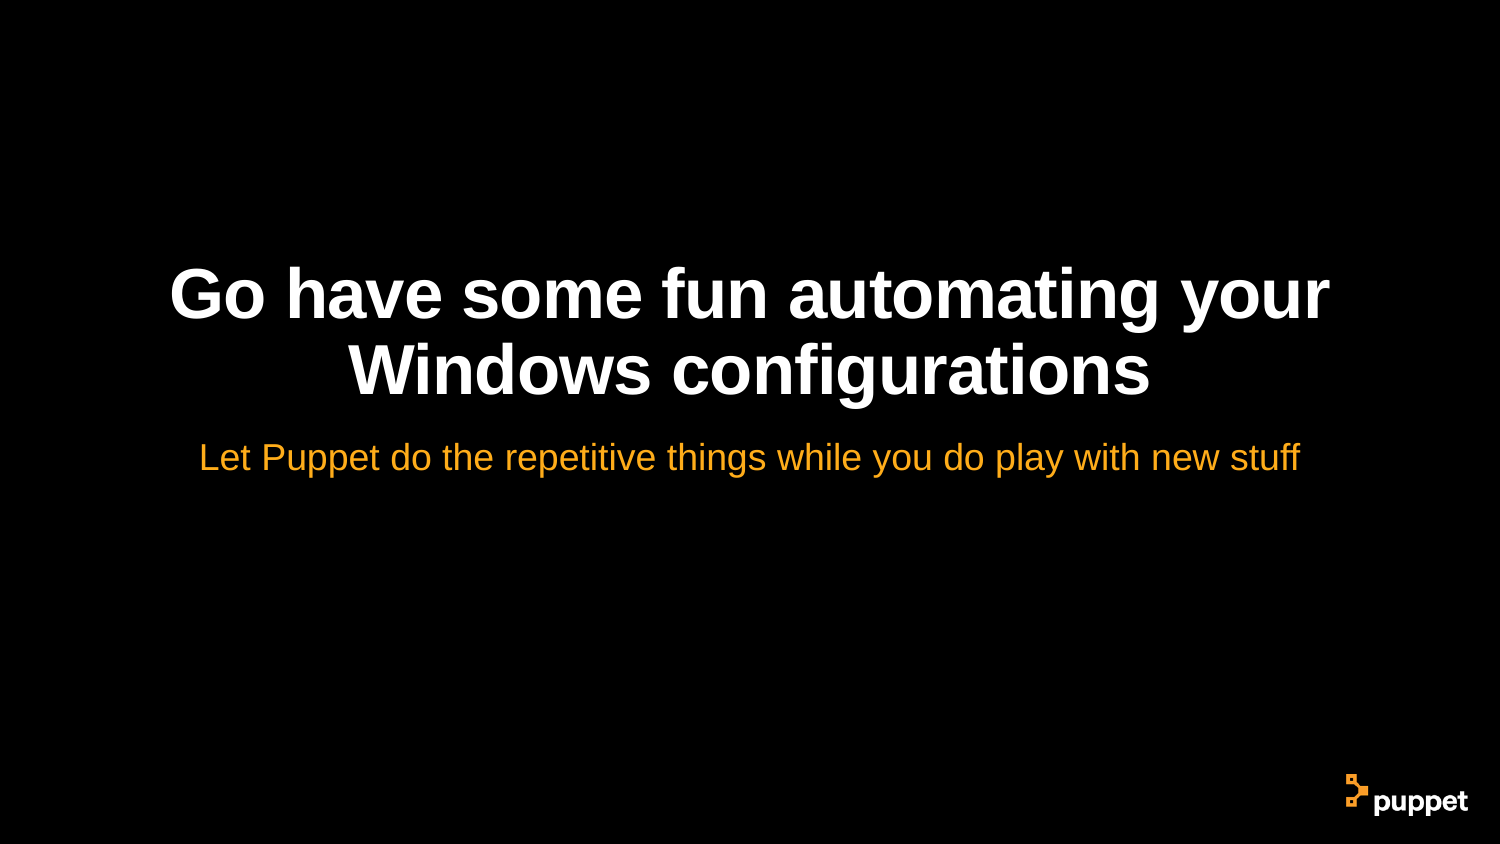

# Go have some fun automating your Windows configurations
Let Puppet do the repetitive things while you do play with new stuff